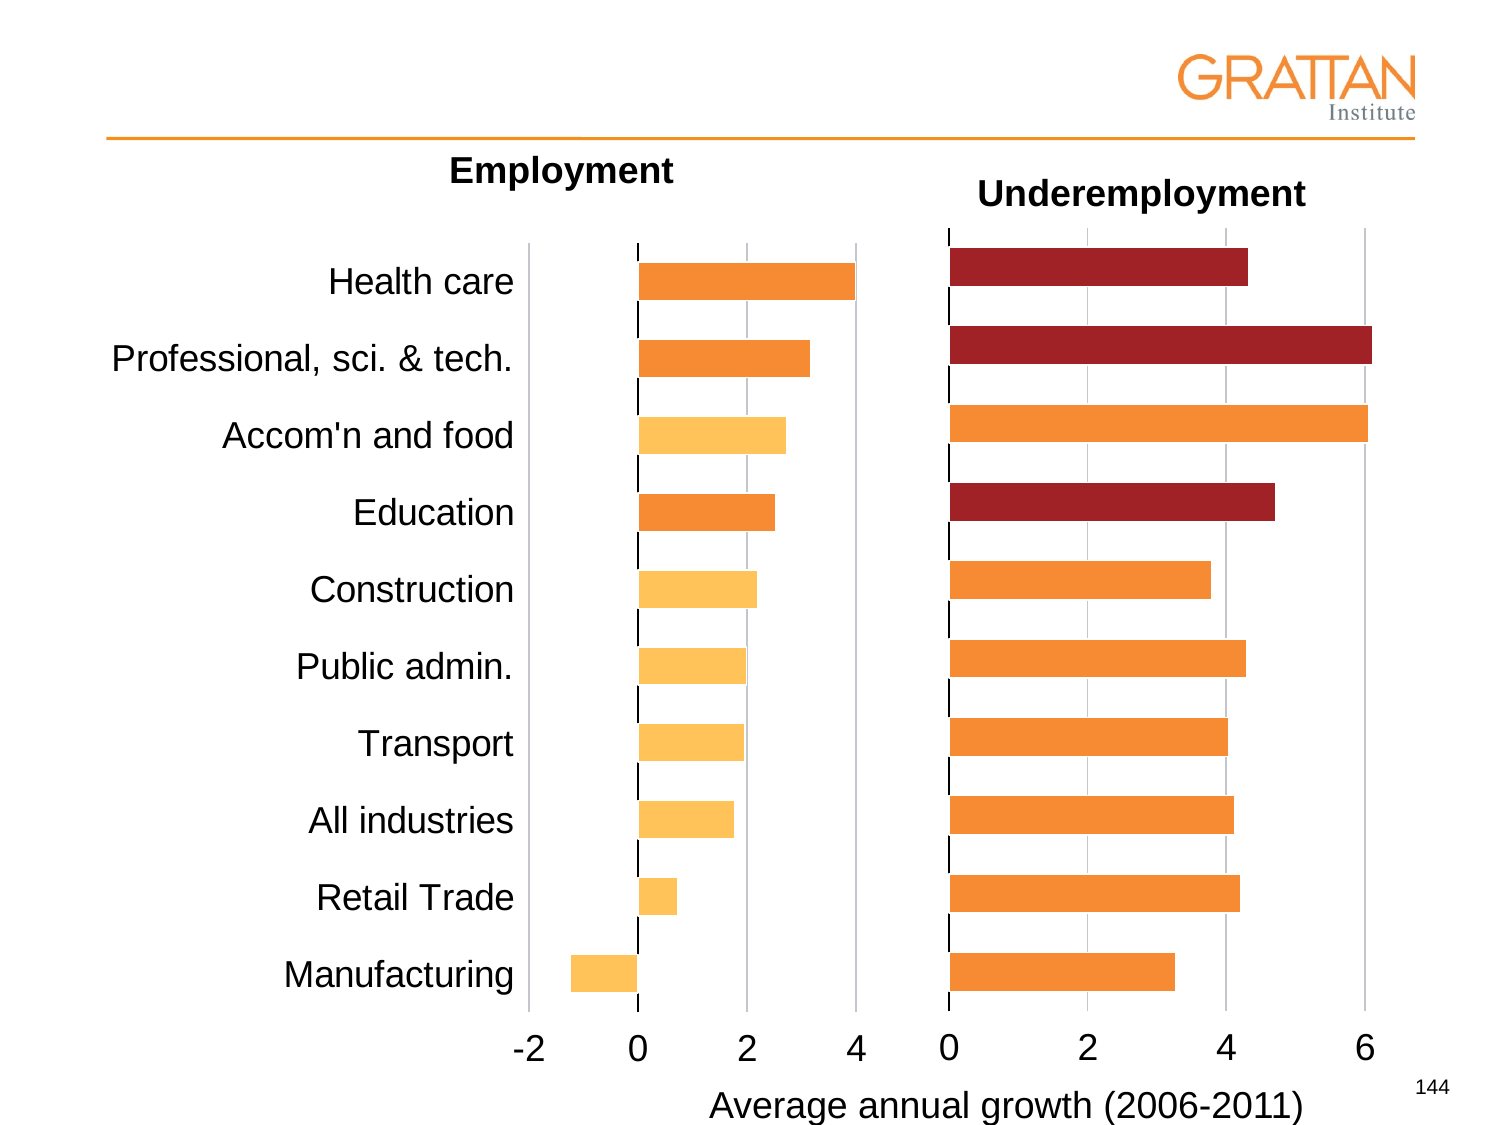

#
Employment
Underemployment

### Chart

| Category | Growth in underemployed |
|---|---|
| Manufacturing | 3.2730459164223458 |
| Retail Trade | 4.2066433455645535 |
| All industries | 4.11806630274969 |
| Transport, Postal and Warehousing | 4.029657728486402 |
| Public Administration and Safety | 4.2908591638897375 |
| Construction | 3.795777517727972 |
| Education and Training | 4.71586388793539 |
| Accommodation and Food Services | 6.057238854807712 |
| Professional, Scientific and Technical Services | 6.111316835989444 |
| Health Care and Social Assistance | 4.329758574763853 |

### Chart

| Category | Growth in employed |
|---|---|
| Manufacturing | -1.2361599897388276 |
| Retail Trade | 0.7333744992373825 |
| All industries | 1.7696845628440983 |
| Transport | 1.9602438457776872 |
| Public admin. | 1.9882087473145793 |
| Construction | 2.18830570969486 |
| Education | 2.527375204183313 |
| Accom'n and food | 2.729553470258339 |
| Professional, sci. & tech. | 3.1743630750900476 |
| Health care | 3.9889921255276795 |
Average annual growth (2006-2011)